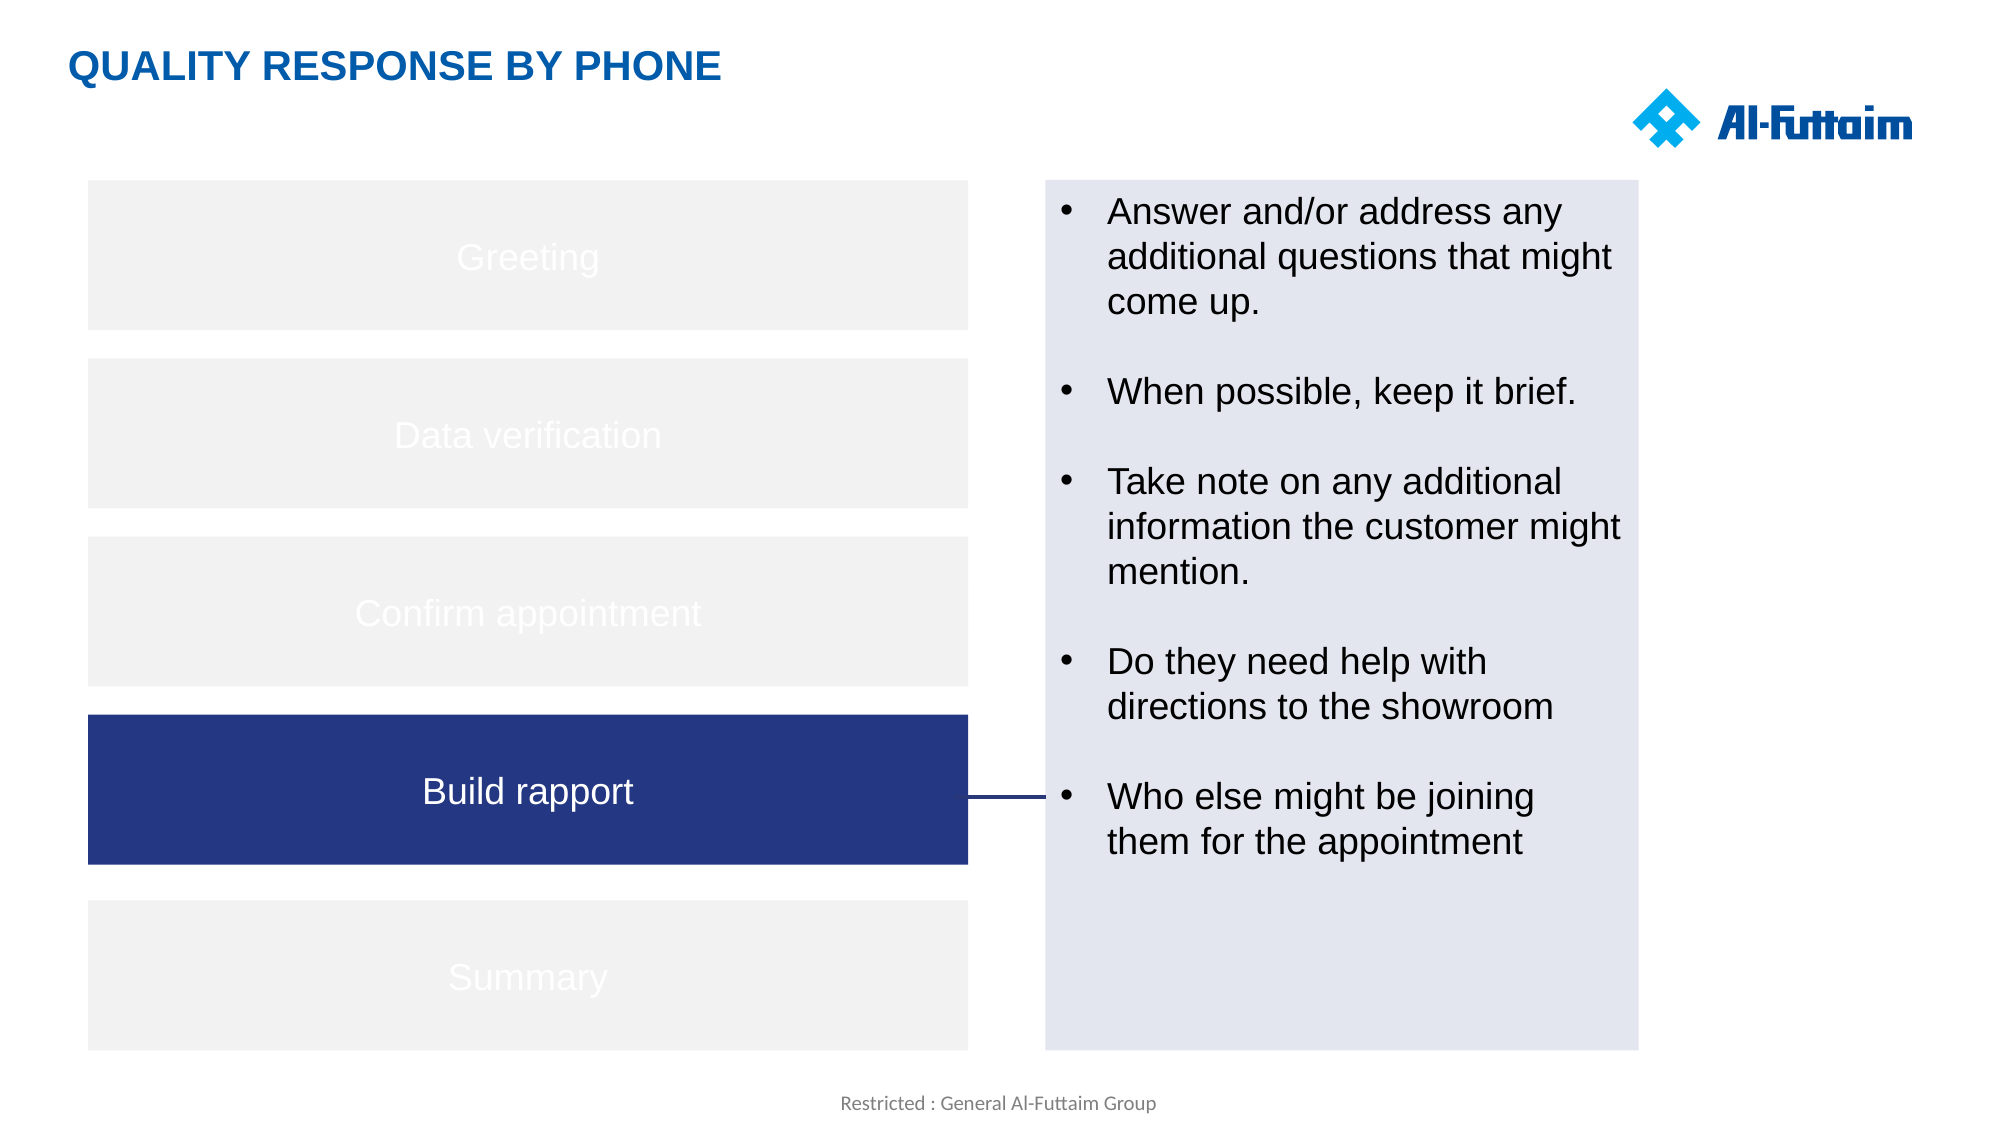

QUALITY RESPONSE BY PHONE
Answer and/or address any additional questions that might come up.

When possible, keep it brief.

Take note on any additional information the customer might mention.

Do they need help with directions to the showroom

Who else might be joining them for the appointment

Greeting

Data verification

Confirm appointment

Build rapport

Summary